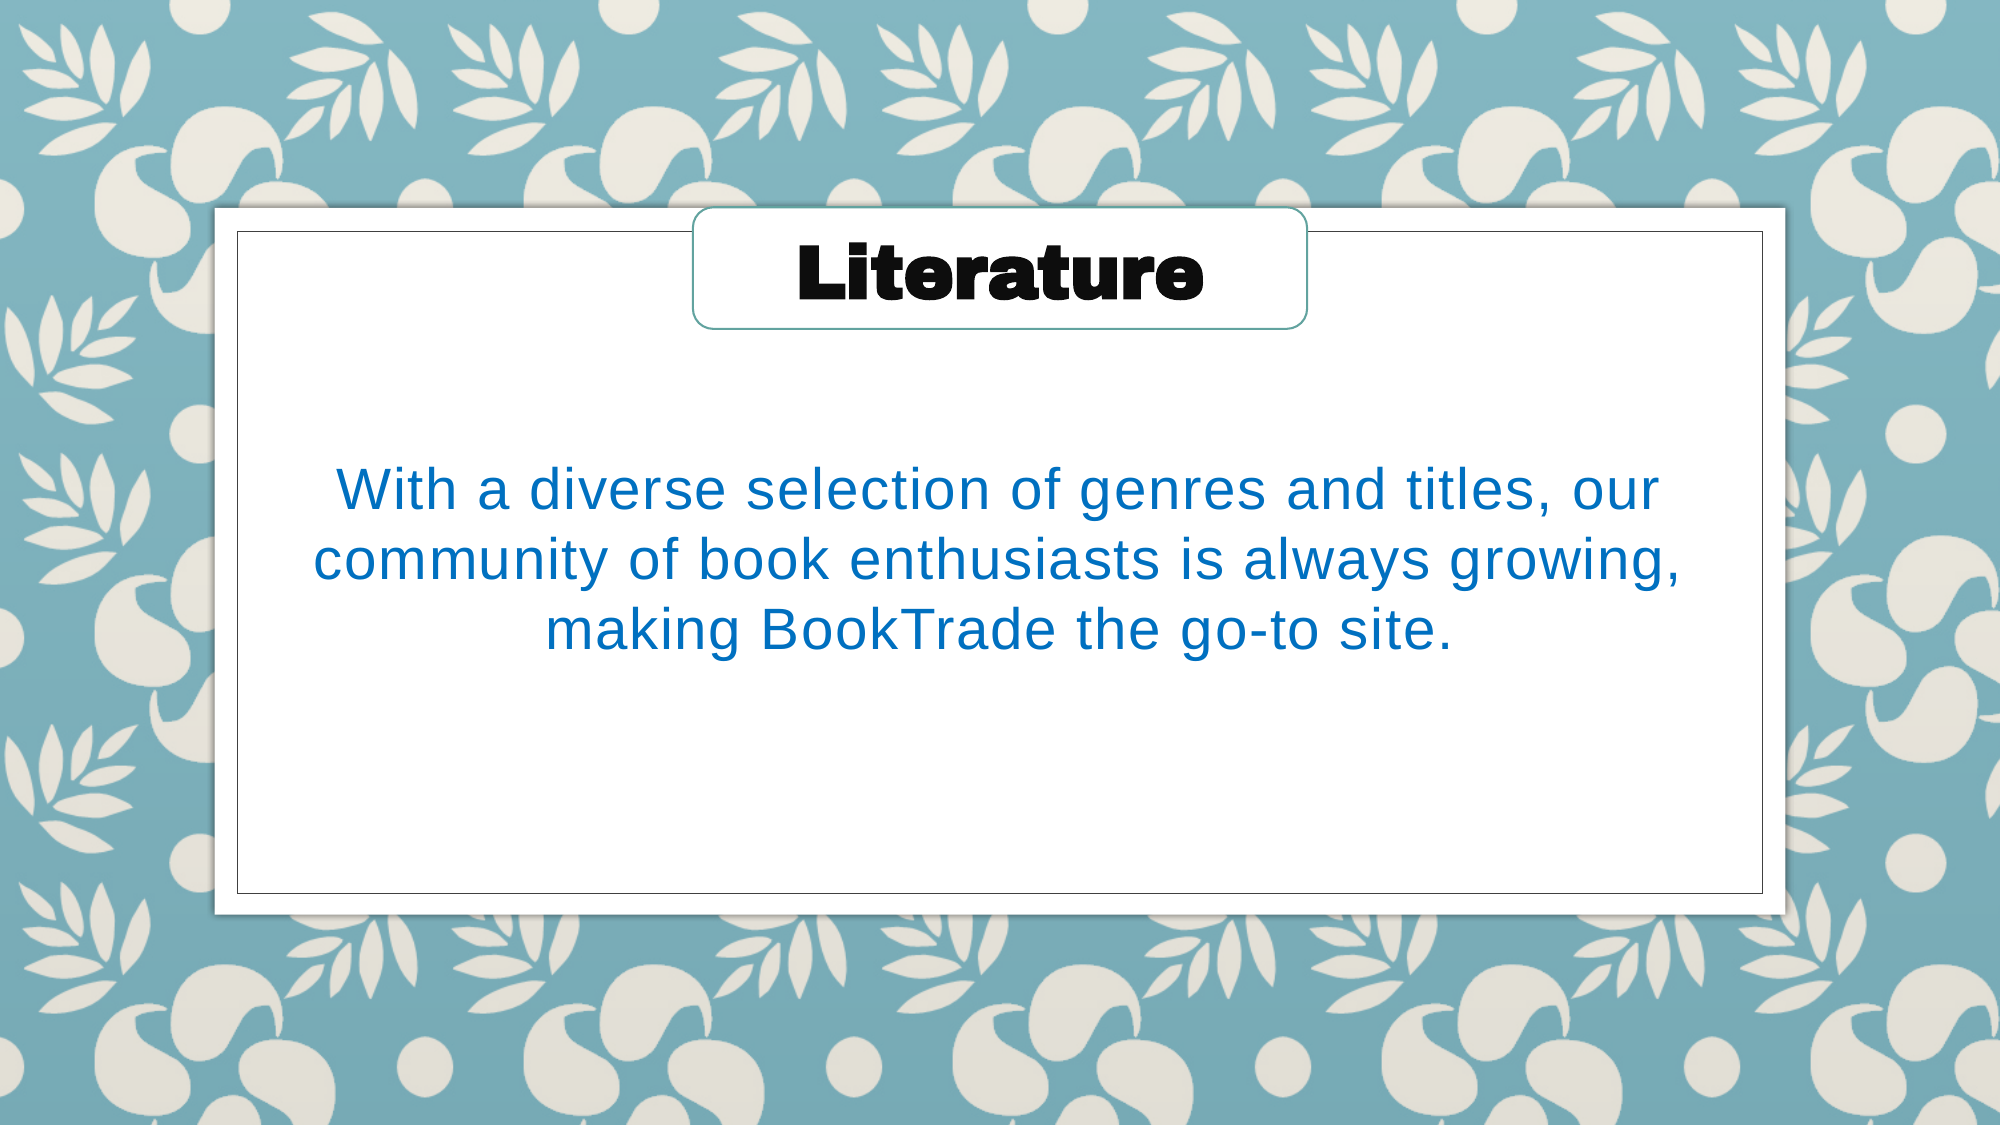

Literature
With a diverse selection of genres and titles, our community of book enthusiasts is always growing, making BookTrade the go-to site.